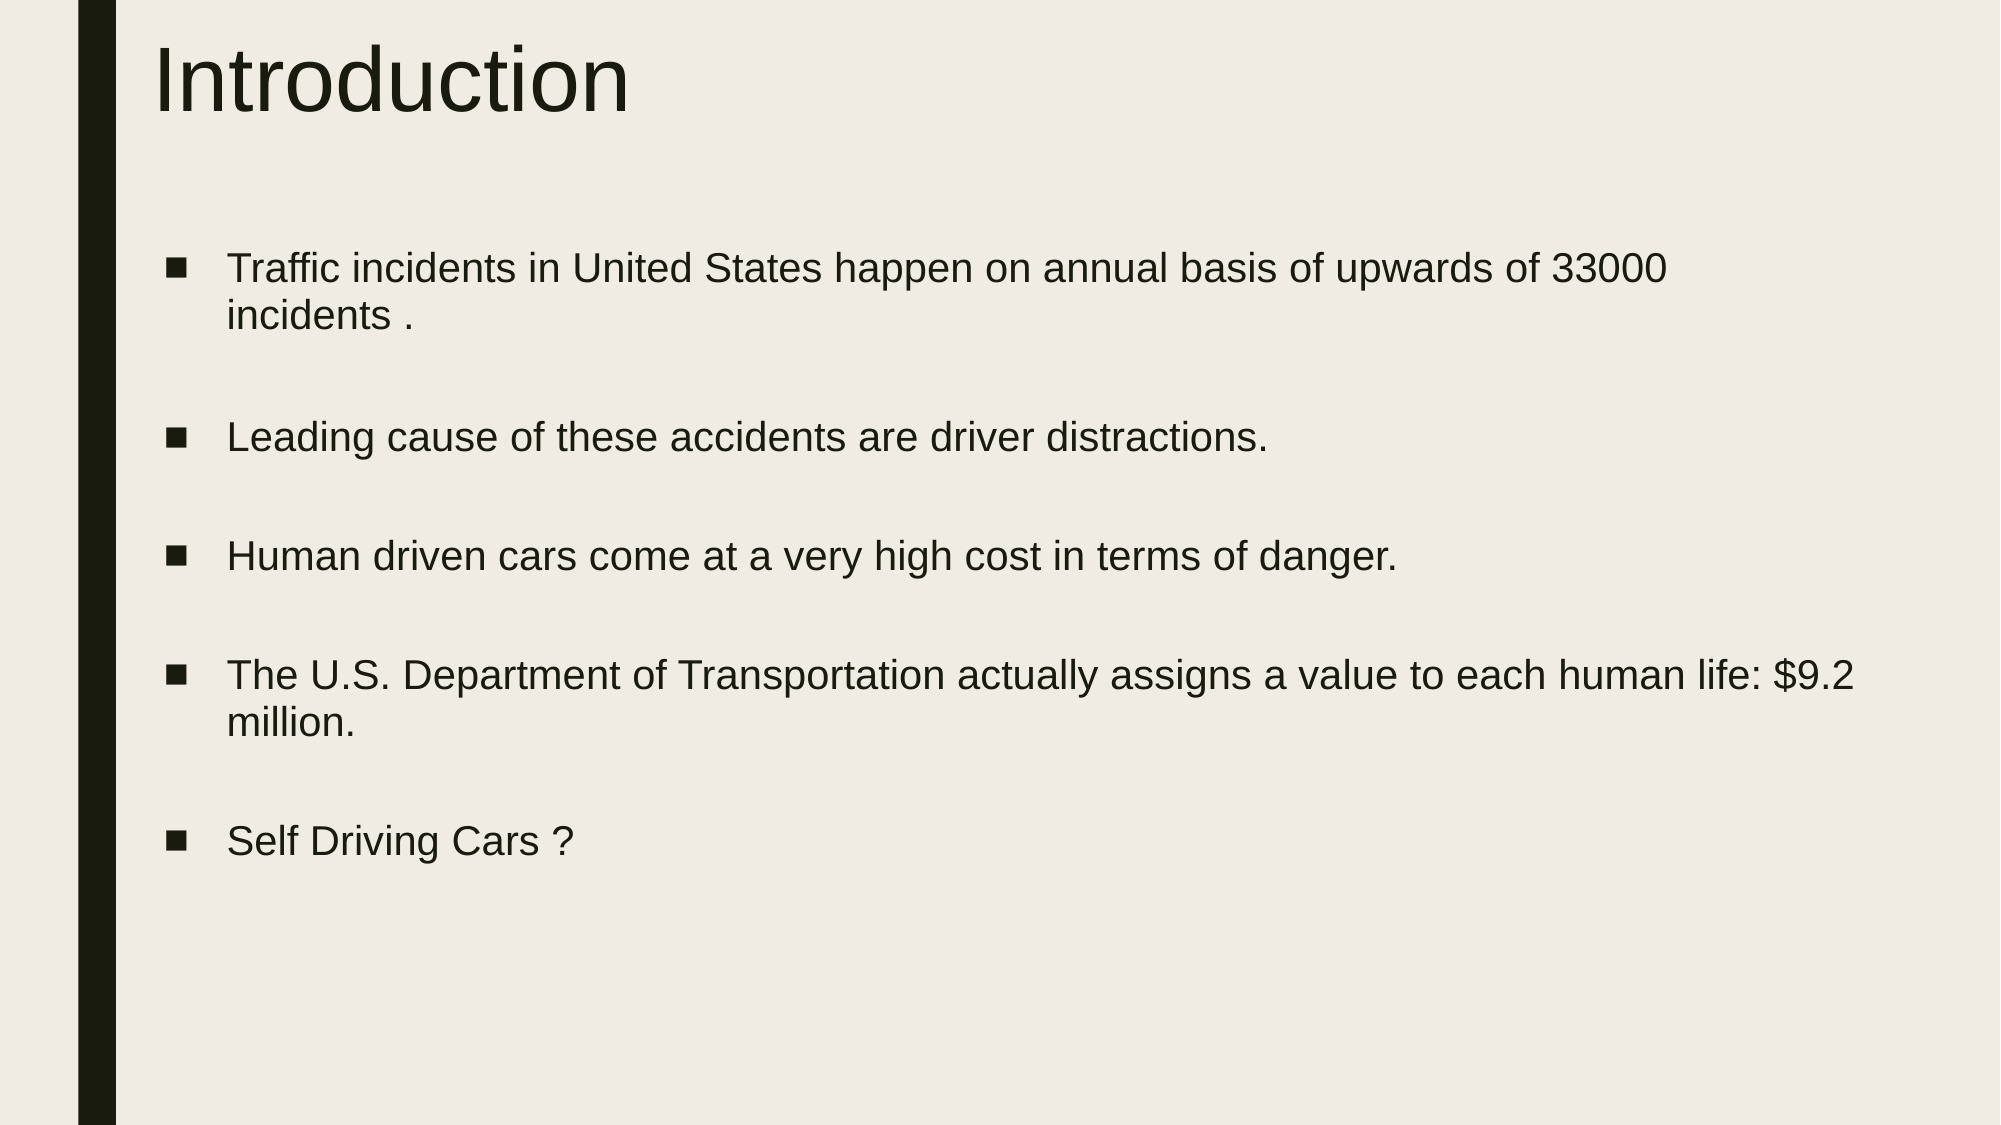

# Introduction
Traffic incidents in United States happen on annual basis of upwards of 33000 incidents .
Leading cause of these accidents are driver distractions.
Human driven cars come at a very high cost in terms of danger.
The U.S. Department of Transportation actually assigns a value to each human life: $9.2 million.
Self Driving Cars ?